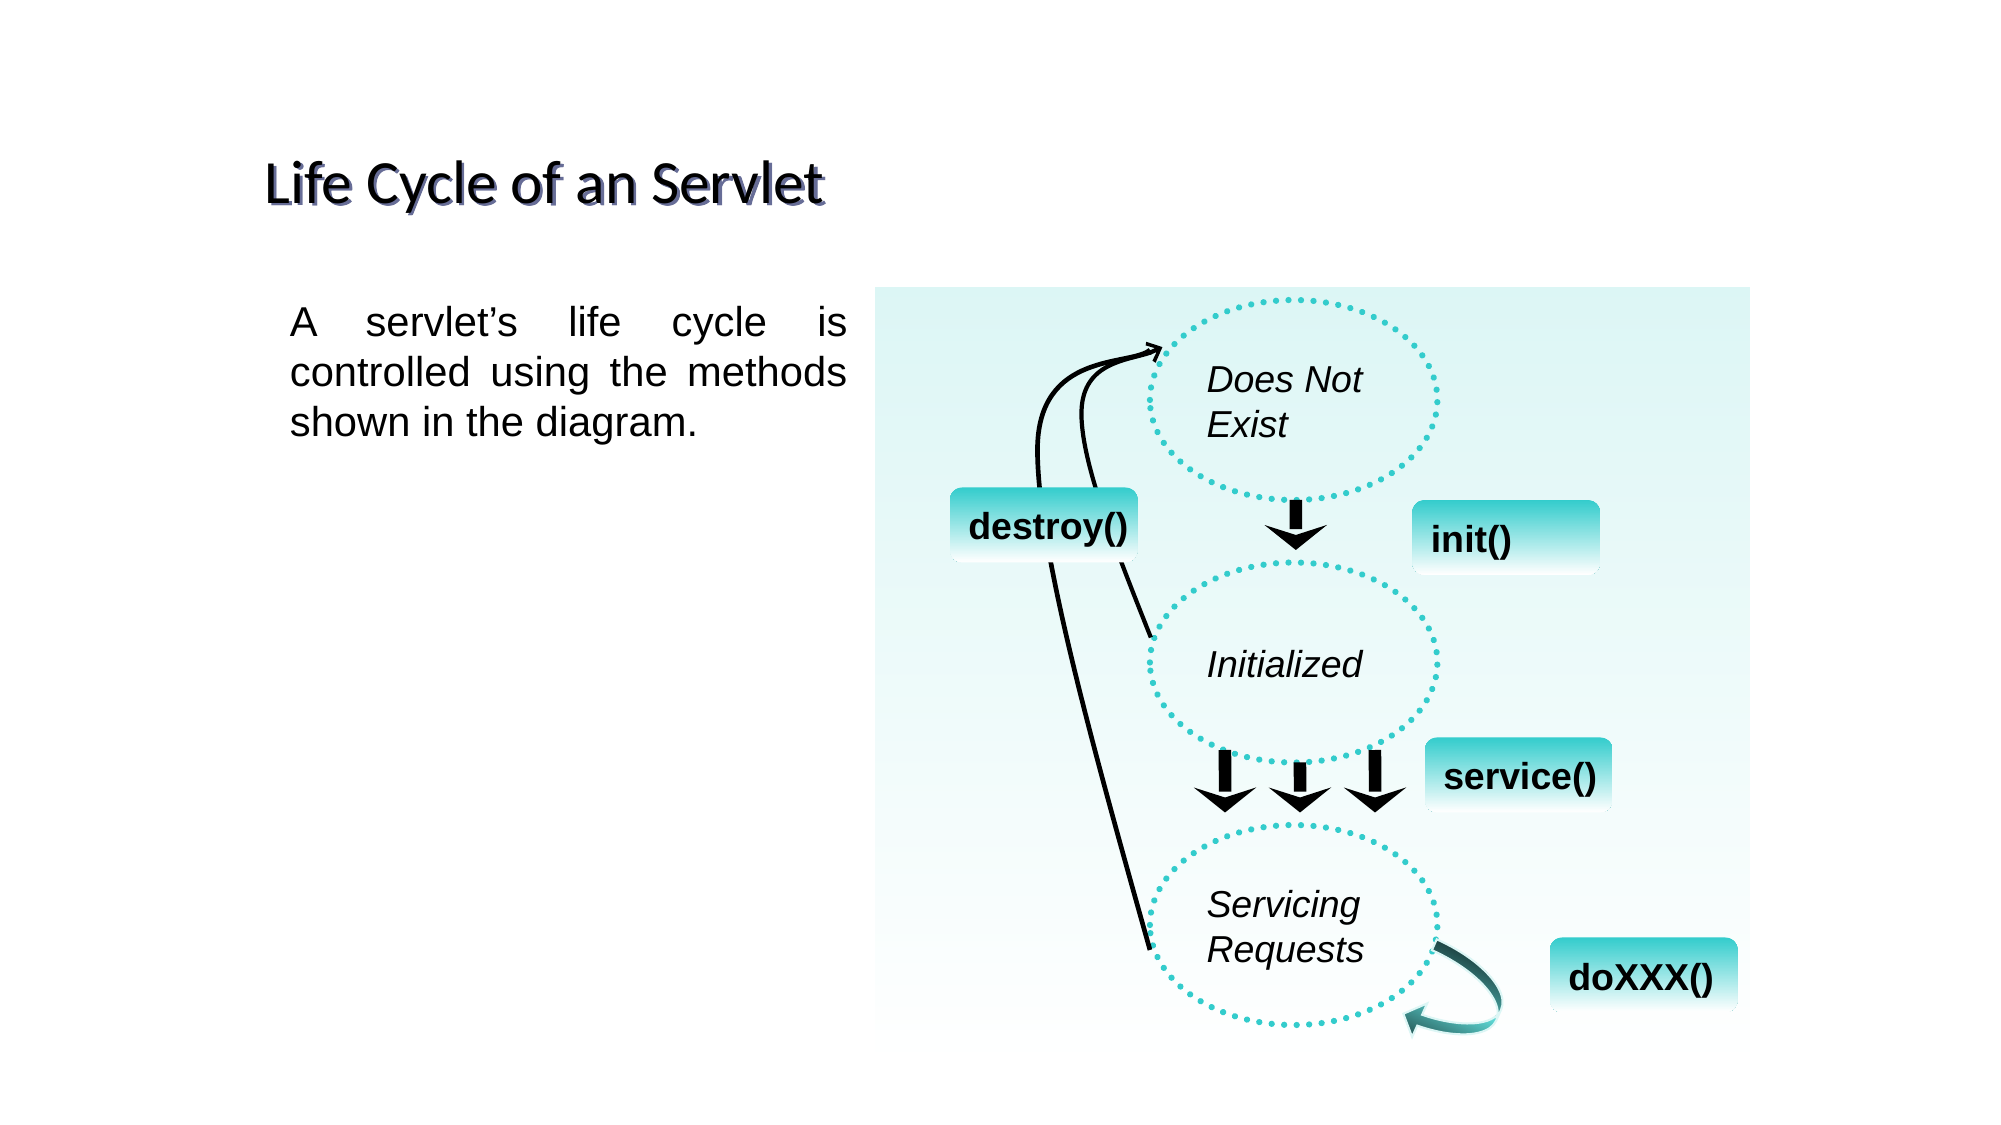

Life Cycle of an Servlet
A servlet’s life cycle is controlled using the methods shown in the diagram.

Does Not Exist

destroy()

init()
Initialized
service()

Servicing Requests
doXXX()

51